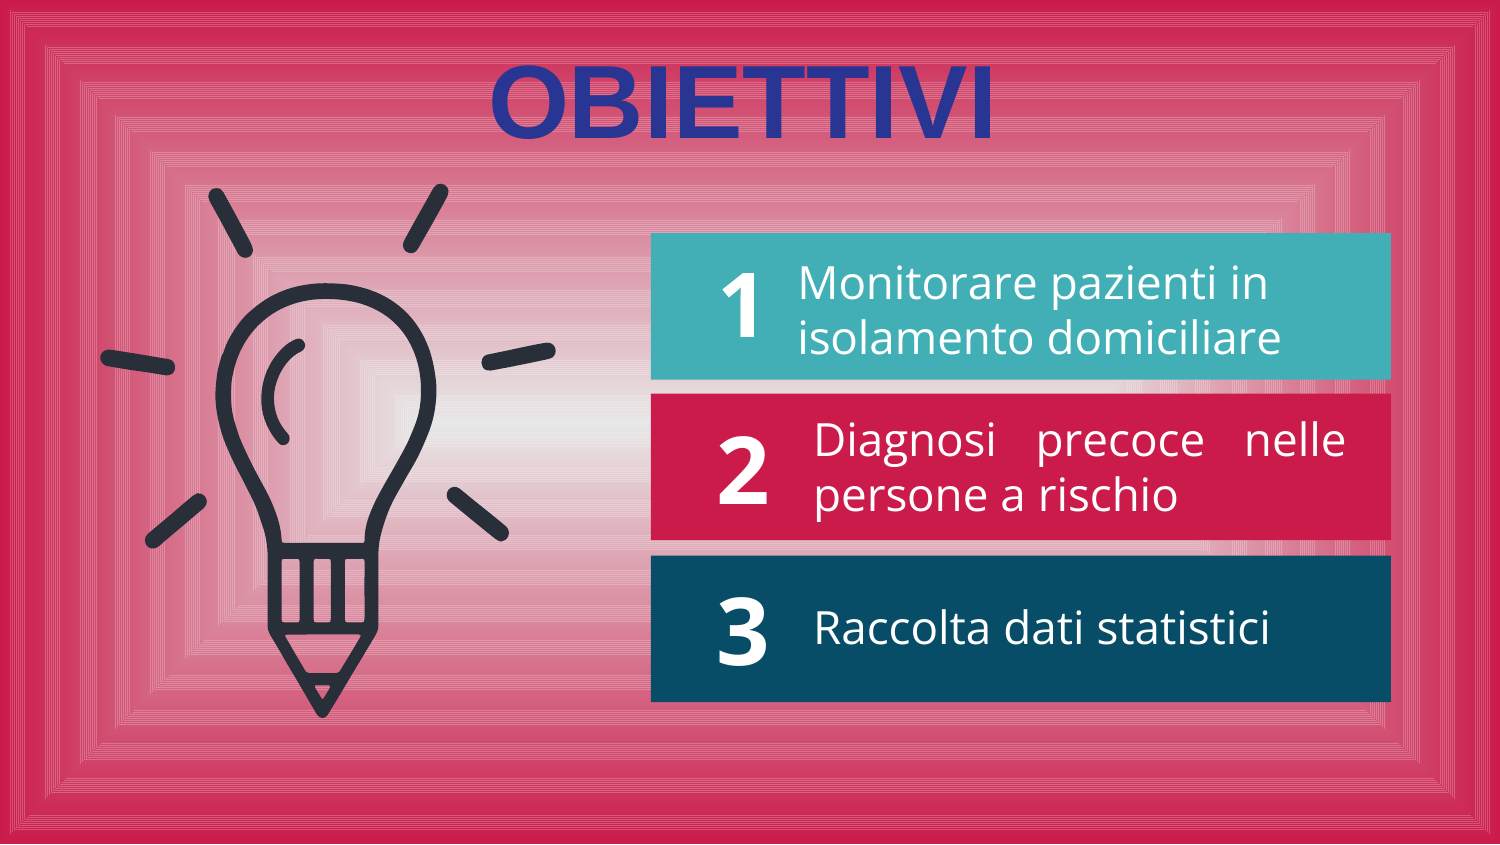

OBIETTIVI

1
Monitorare pazienti in isolamento domiciliare

2
Diagnosi precoce nelle persone a rischio

3
Raccolta dati statistici